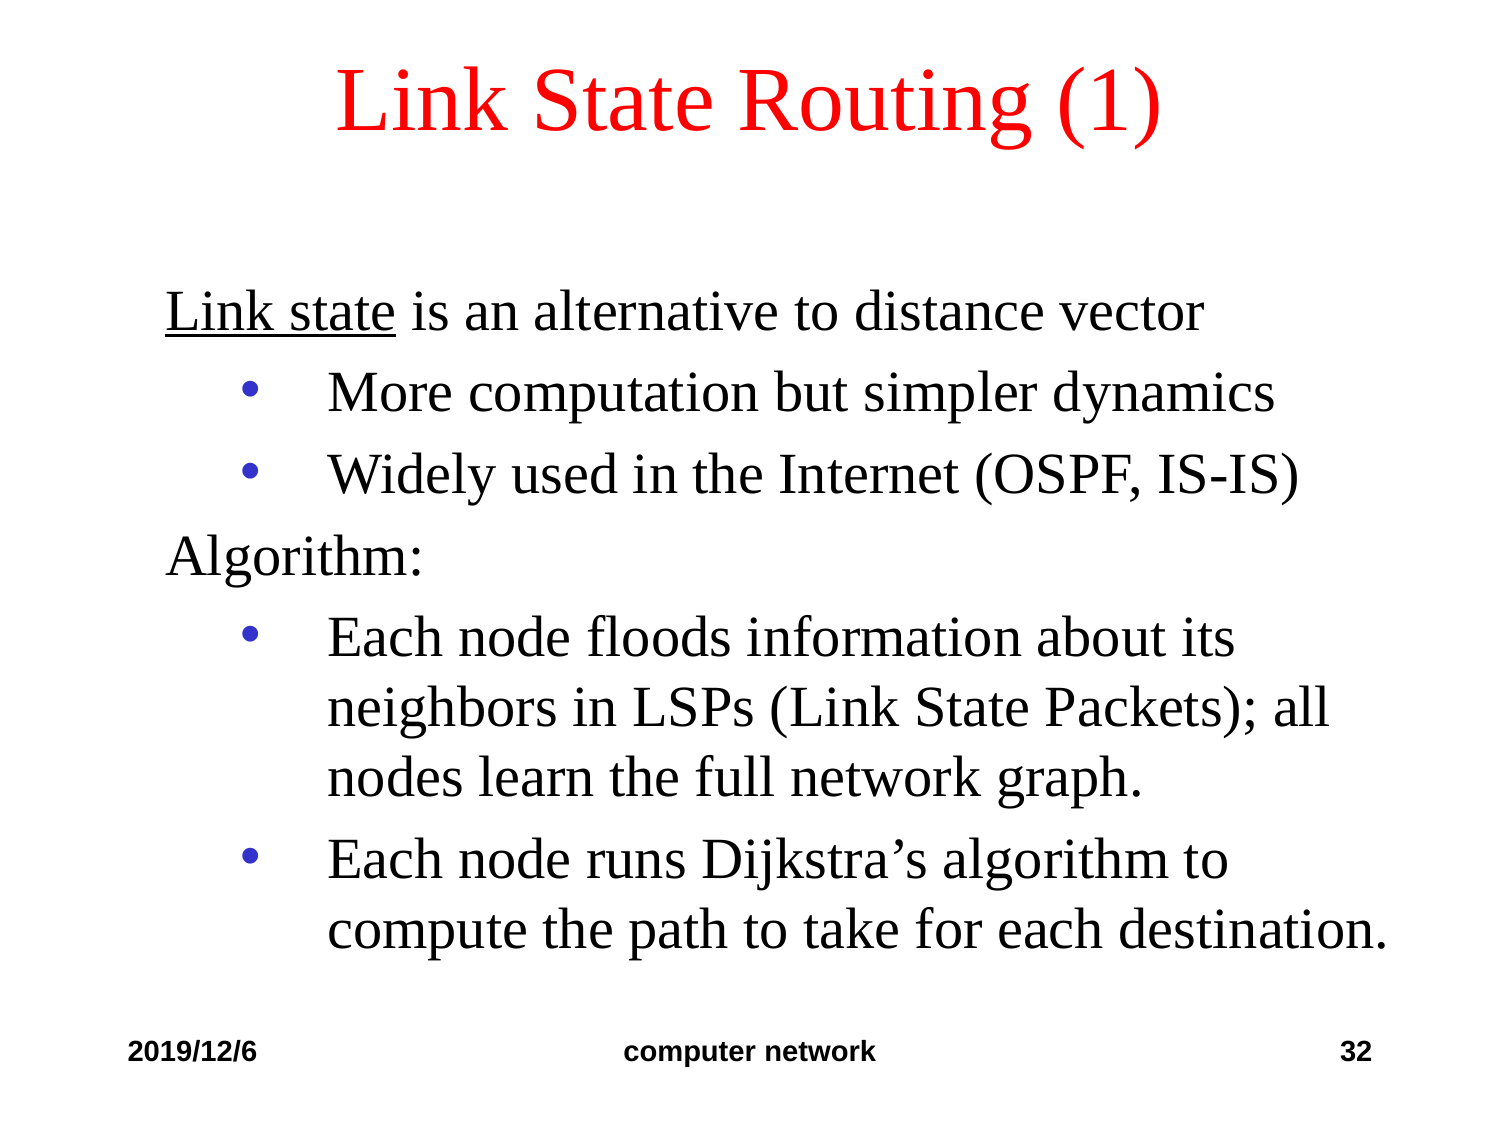

# Link State Routing (1)
Link state is an alternative to distance vector
More computation but simpler dynamics
Widely used in the Internet (OSPF, IS-IS)
Algorithm:
Each node floods information about its neighbors in LSPs (Link State Packets); all nodes learn the full network graph.
Each node runs Dijkstra’s algorithm to compute the path to take for each destination.

2019/12/6
computer network
32